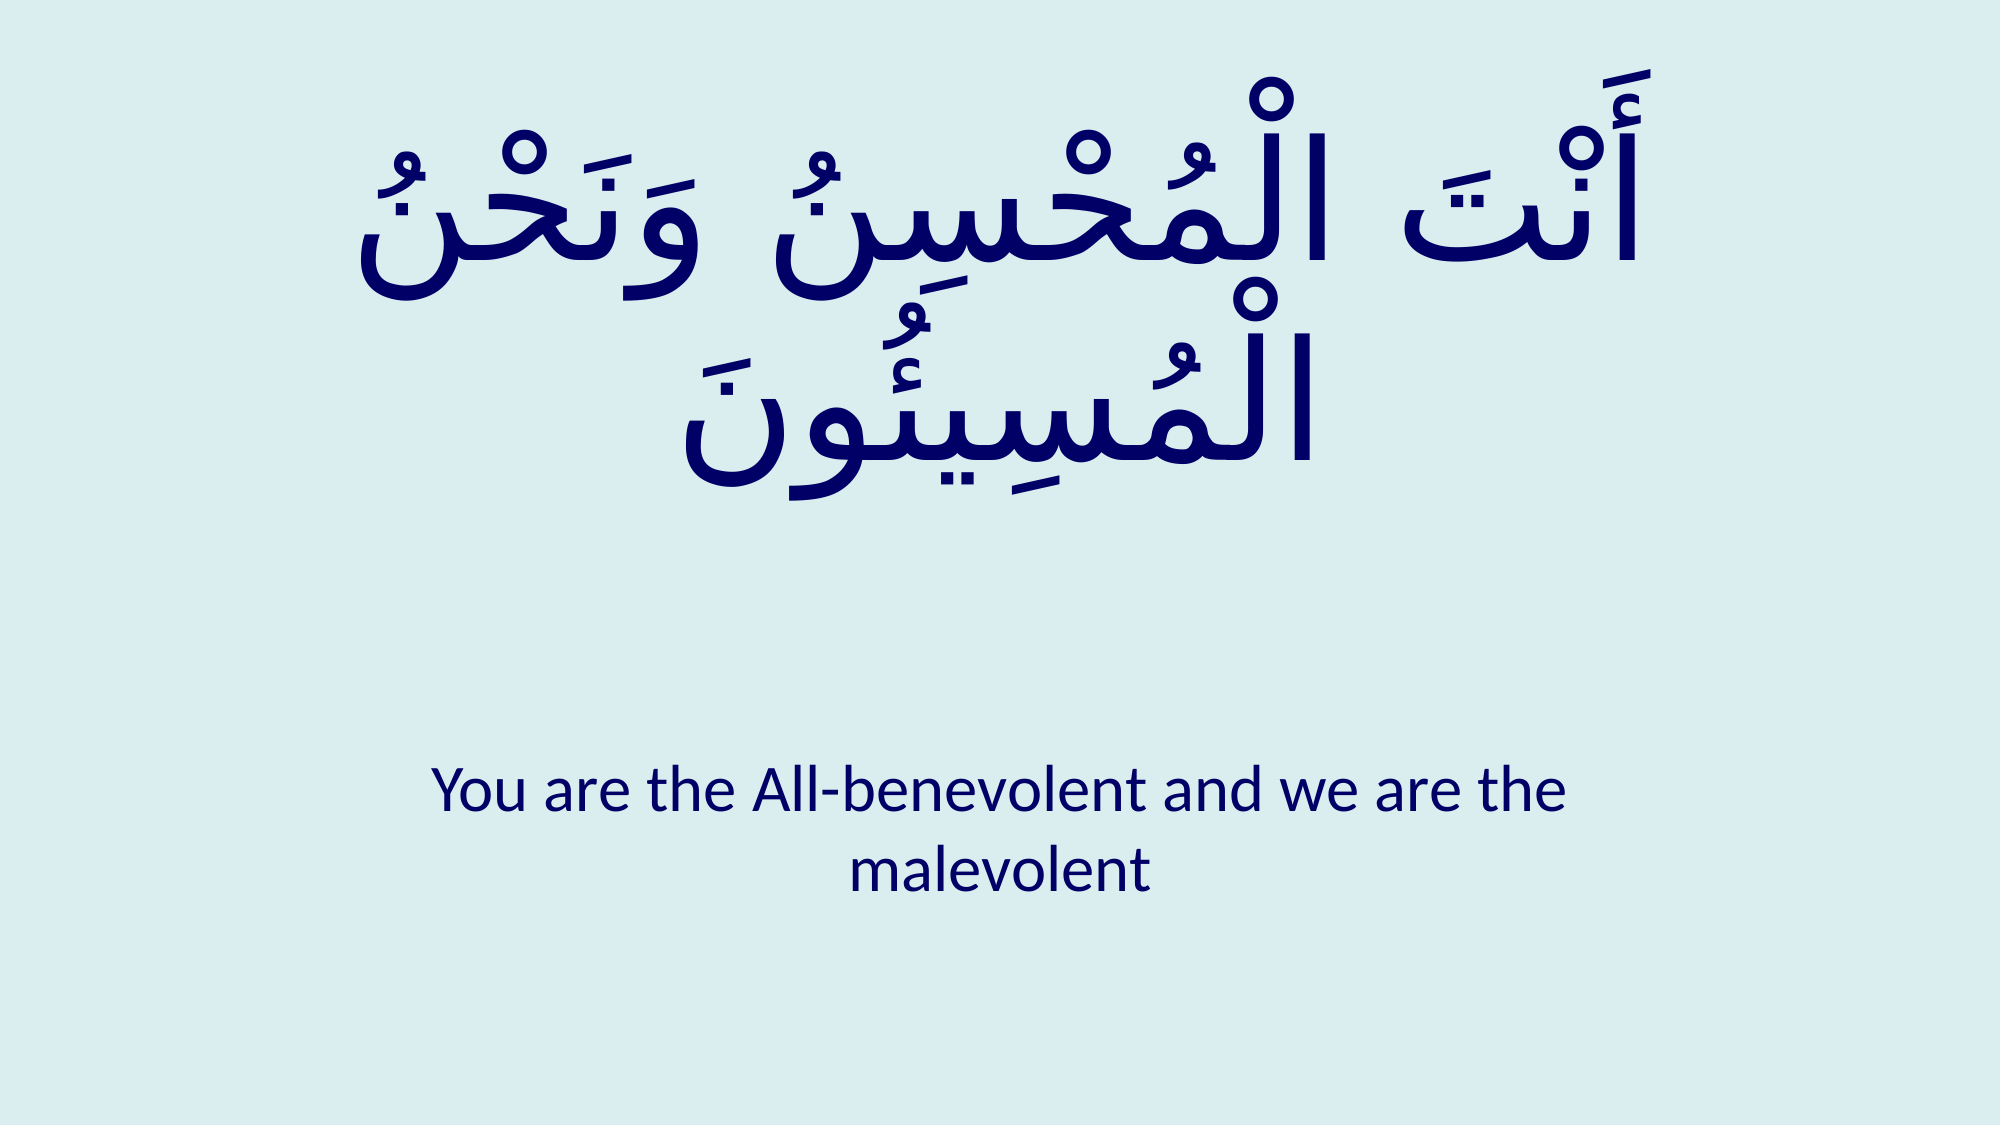

# أَنْتَ الْمُحْسِنُ وَنَحْنُ الْمُسِيئُونَ
You are the All-benevolent and we are the malevolent